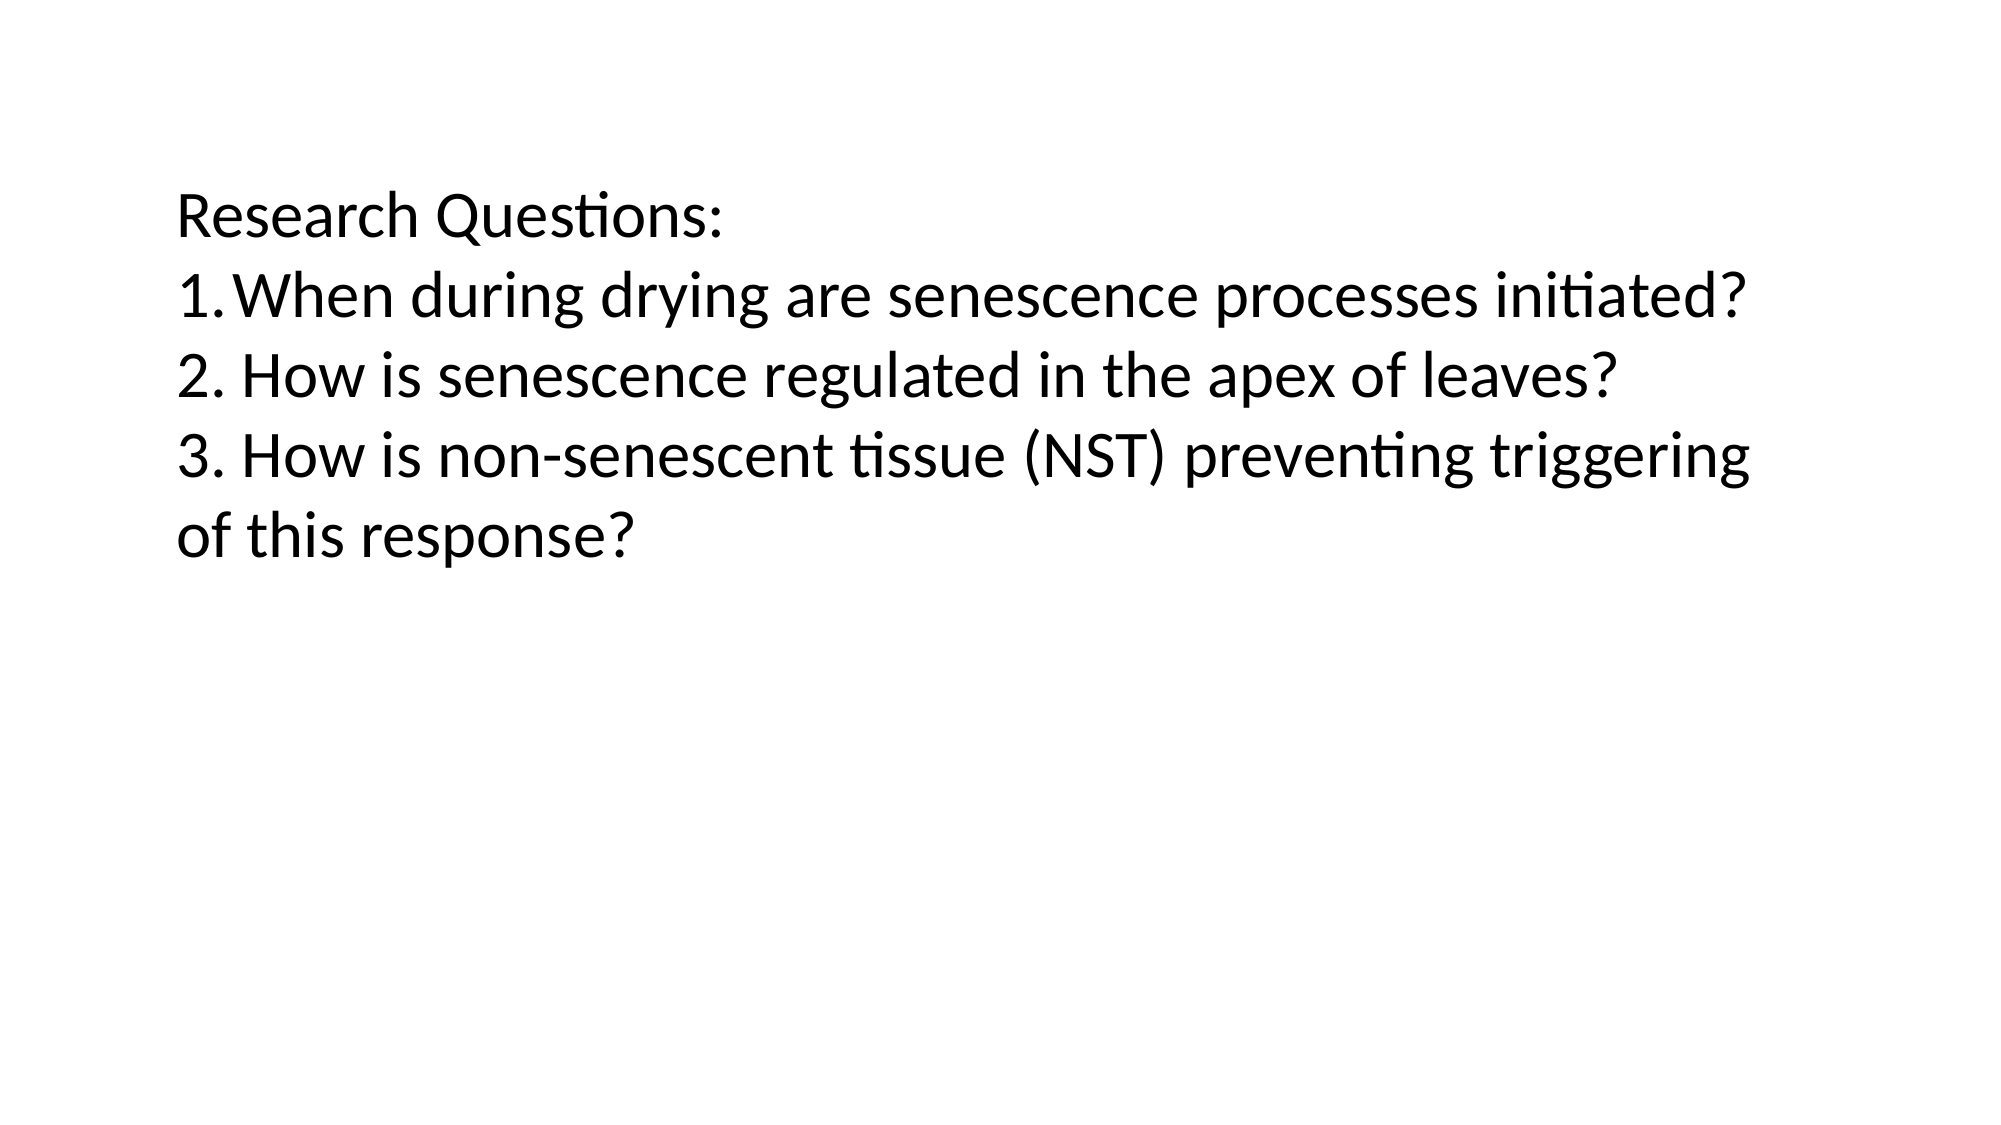

Research Questions:
When during drying are senescence processes initiated?
2. How is senescence regulated in the apex of leaves?
3. How is non-senescent tissue (NST) preventing triggering of this response?